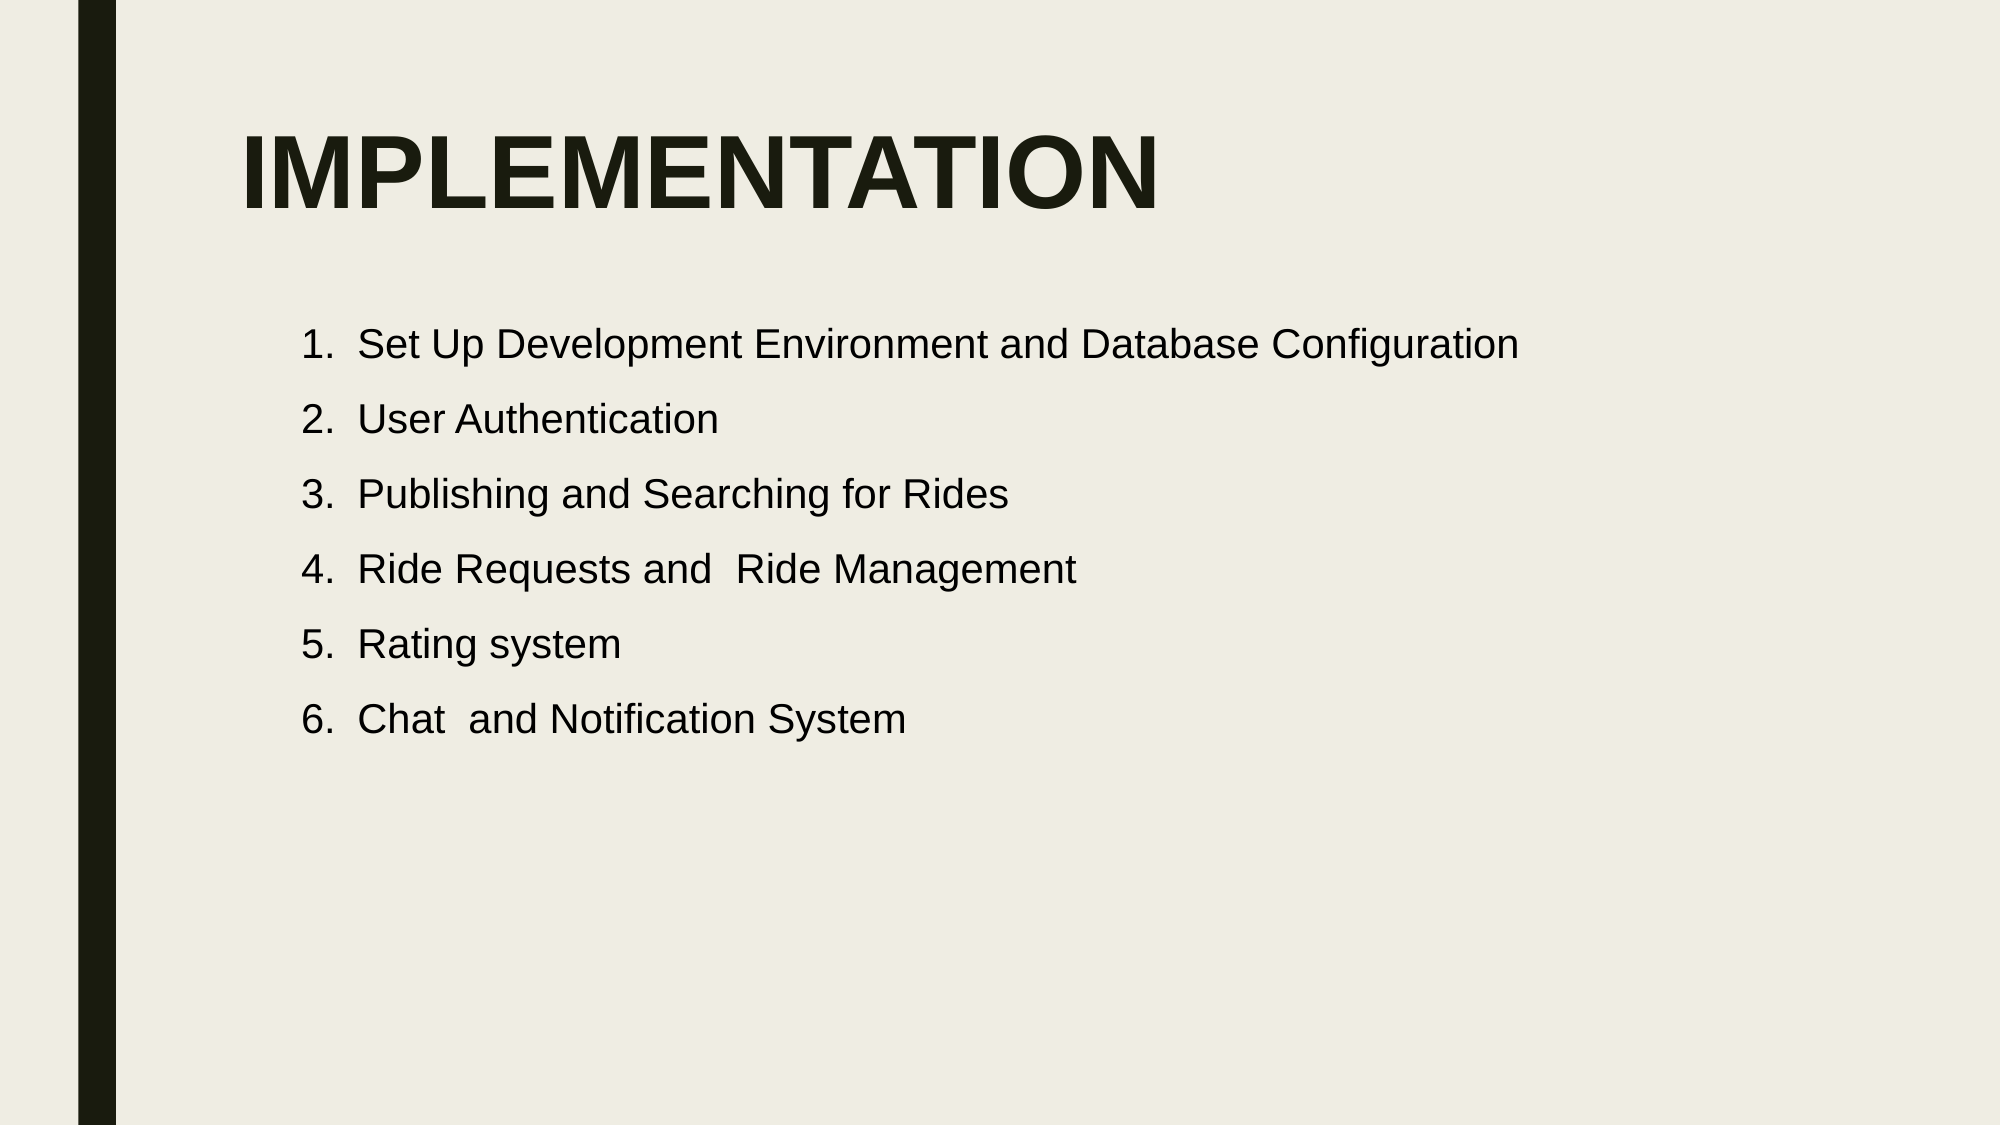

# IMPLEMENTATION
Set Up Development Environment and Database Configuration
User Authentication
Publishing and Searching for Rides
Ride Requests and  Ride Management
Rating system
Chat  and Notification System